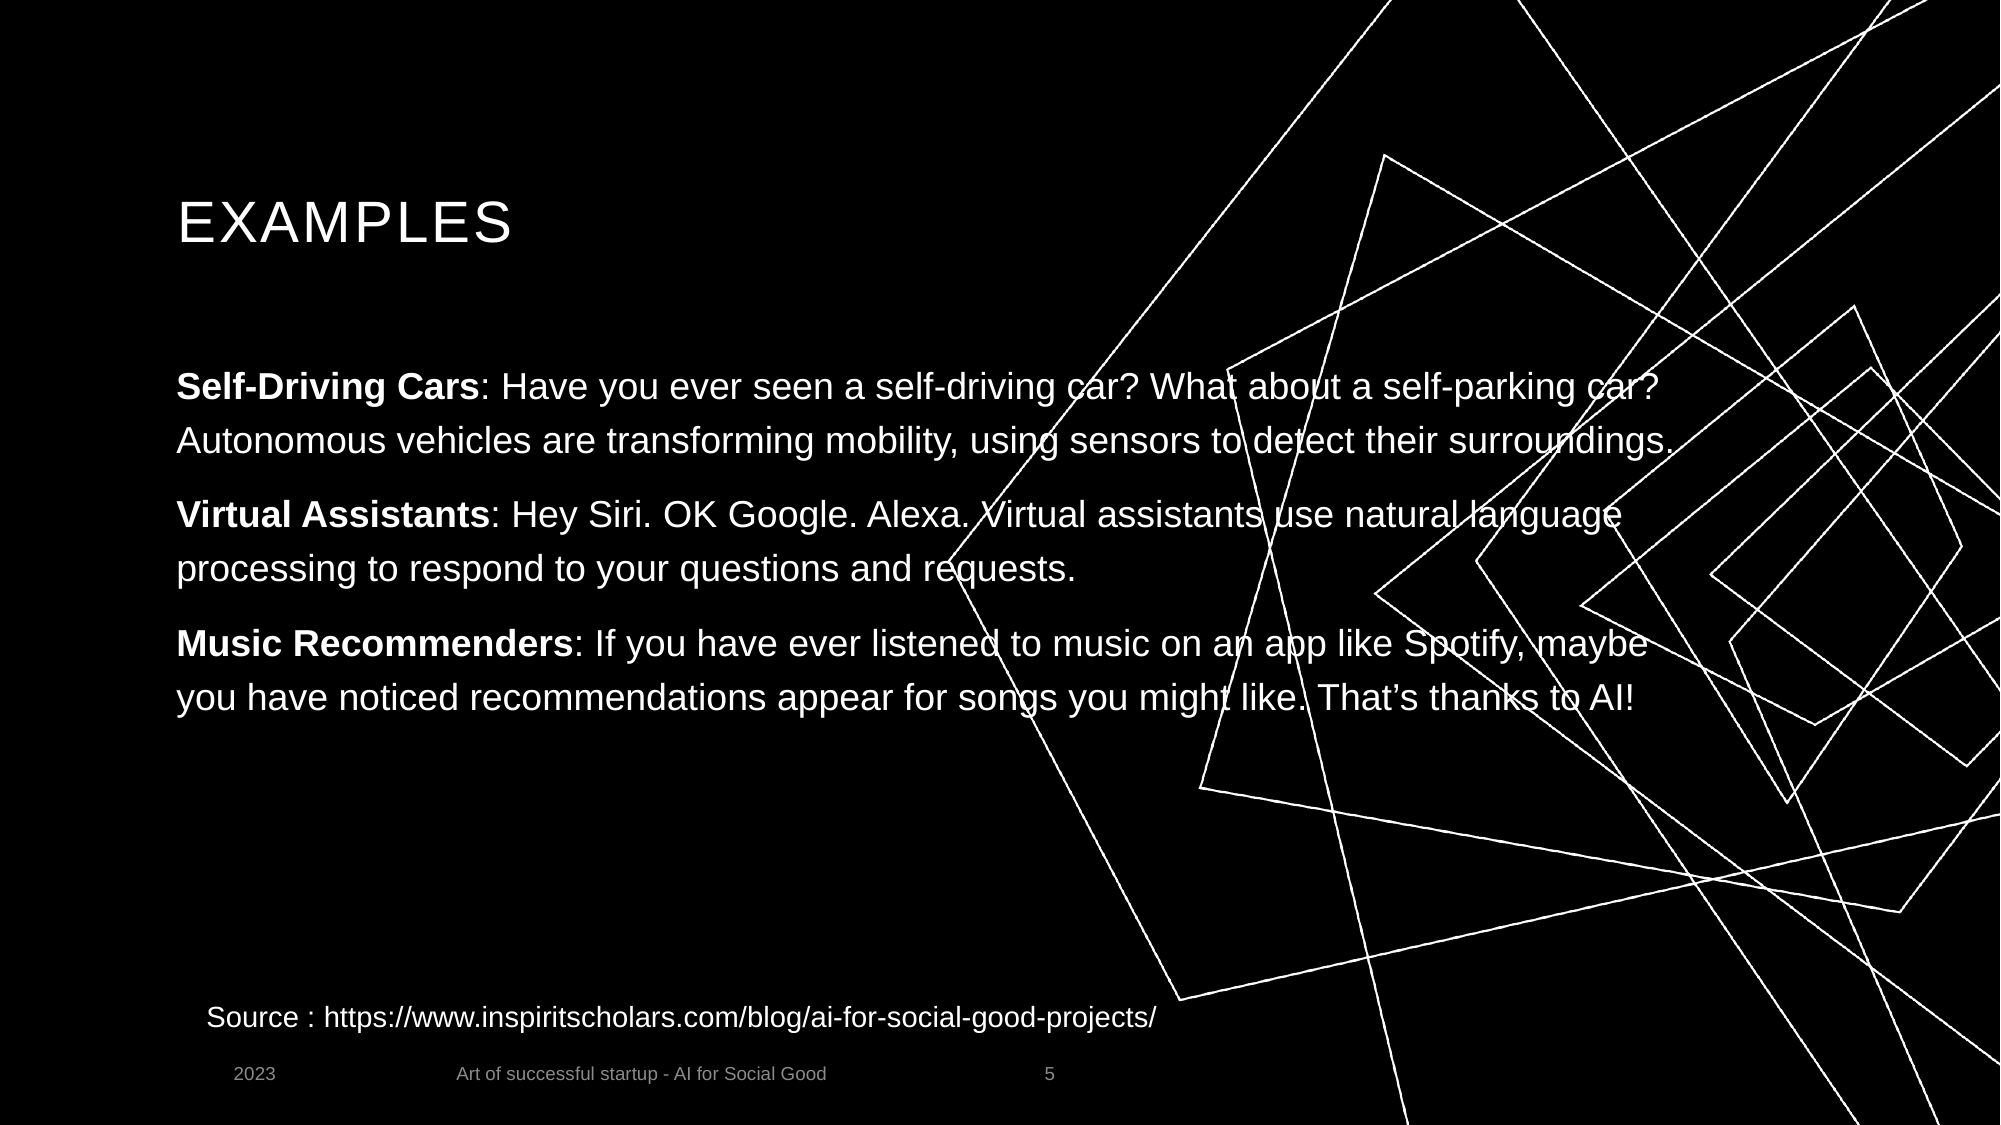

# examples
Self-Driving Cars: Have you ever seen a self-driving car? What about a self-parking car? Autonomous vehicles are transforming mobility, using sensors to detect their surroundings.
Virtual Assistants: Hey Siri. OK Google. Alexa. Virtual assistants use natural language processing to respond to your questions and requests.
Music Recommenders: If you have ever listened to music on an app like Spotify, maybe you have noticed recommendations appear for songs you might like. That’s thanks to AI!
Source : https://www.inspiritscholars.com/blog/ai-for-social-good-projects/
Art of successful startup - AI for Social Good
2023
5